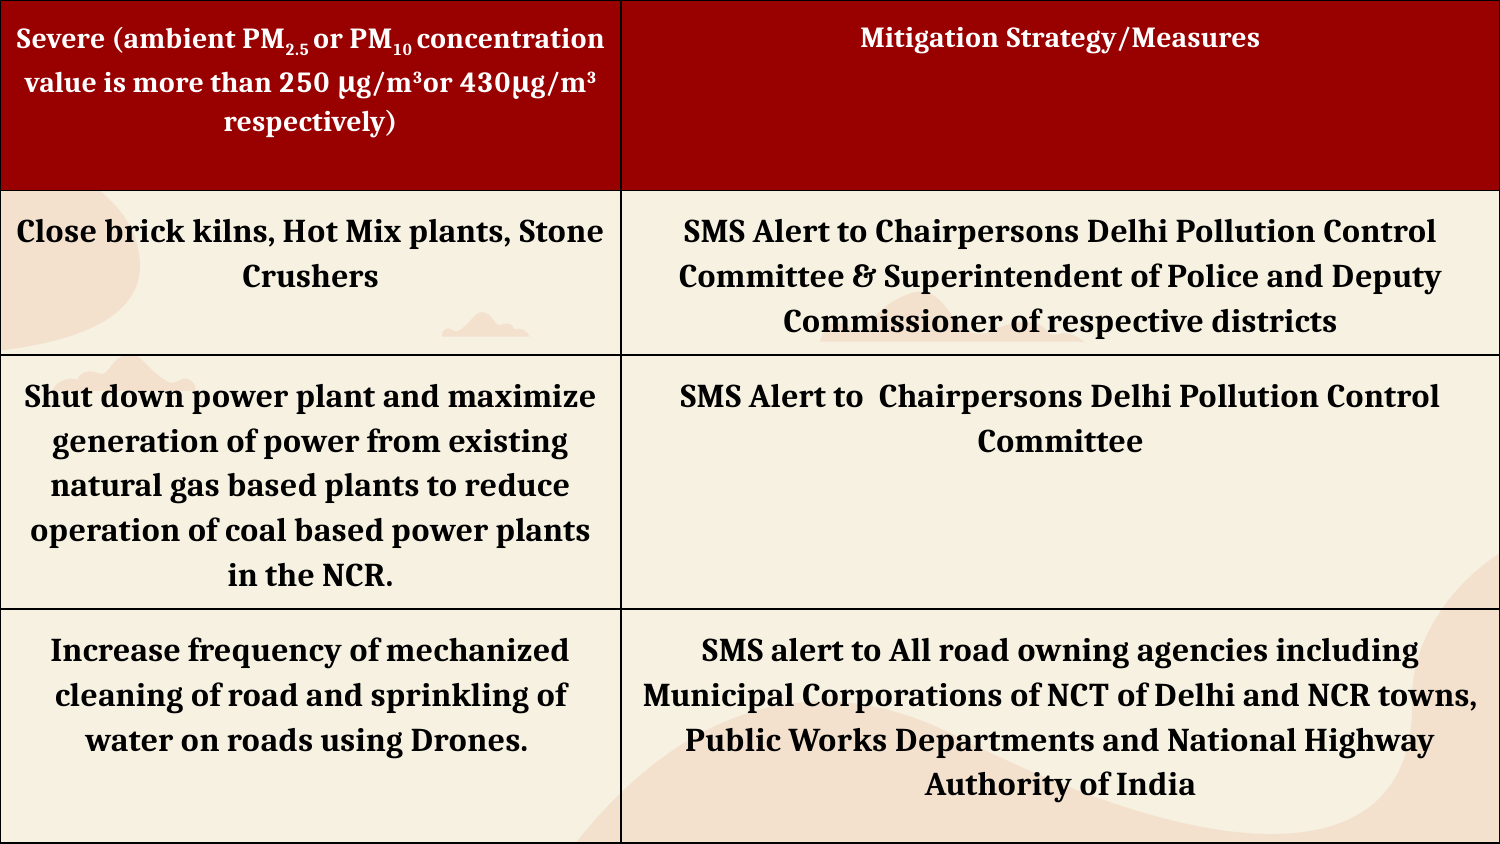

| Severe (ambient PM2.5 or PM10 concentration value is more than 250 μg/m3or 430μg/m3 respectively) | Mitigation Strategy/Measures |
| --- | --- |
| Close brick kilns, Hot Mix plants, Stone Crushers | SMS Alert to Chairpersons Delhi Pollution Control Committee & Superintendent of Police and Deputy Commissioner of respective districts |
| Shut down power plant and maximize generation of power from existing natural gas based plants to reduce operation of coal based power plants in the NCR. | SMS Alert to Chairpersons Delhi Pollution Control Committee |
| Increase frequency of mechanized cleaning of road and sprinkling of water on roads using Drones. | SMS alert to All road owning agencies including Municipal Corporations of NCT of Delhi and NCR towns, Public Works Departments and National Highway Authority of India |